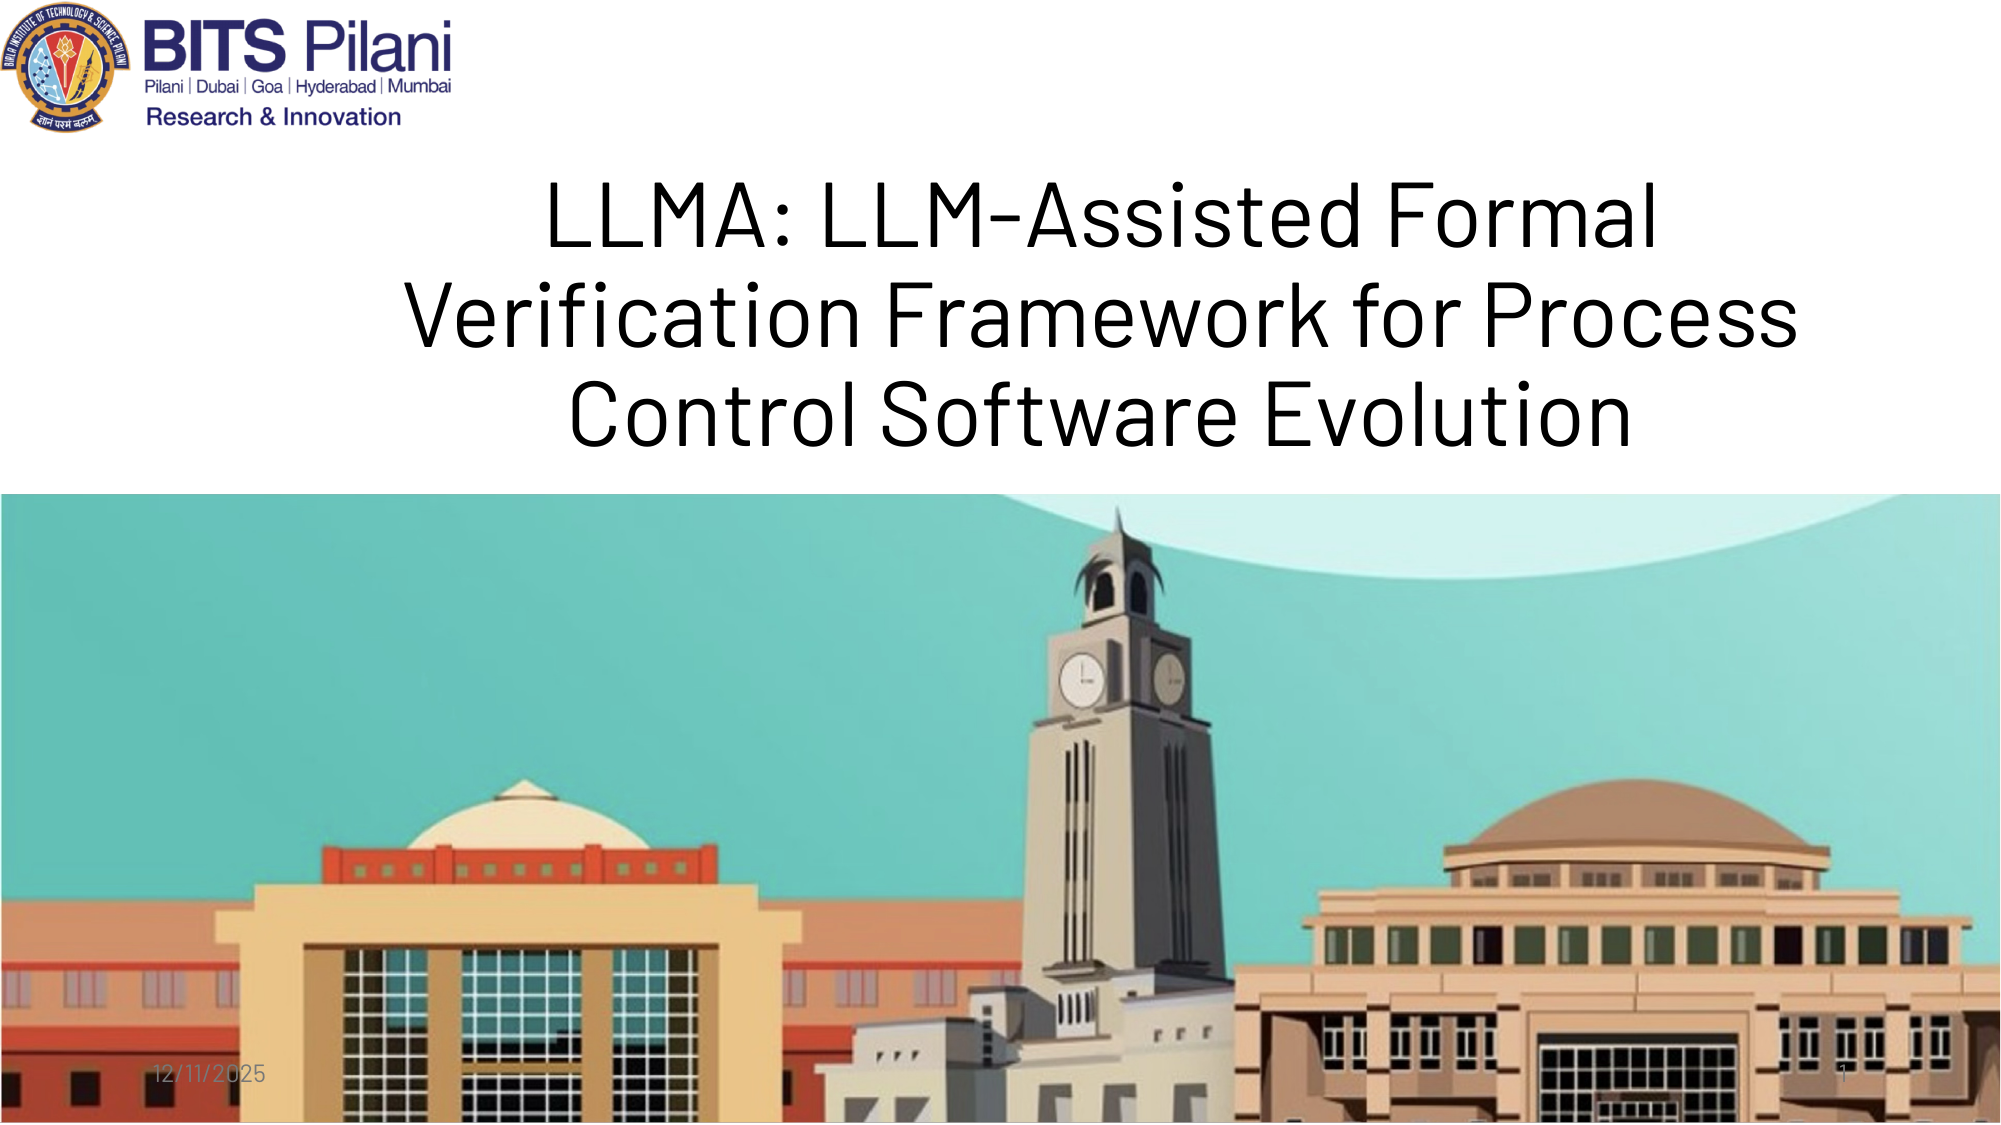

# LLMA: LLM-Assisted Formal Verification Framework for Process Control Software Evolution
12/11/2025
1